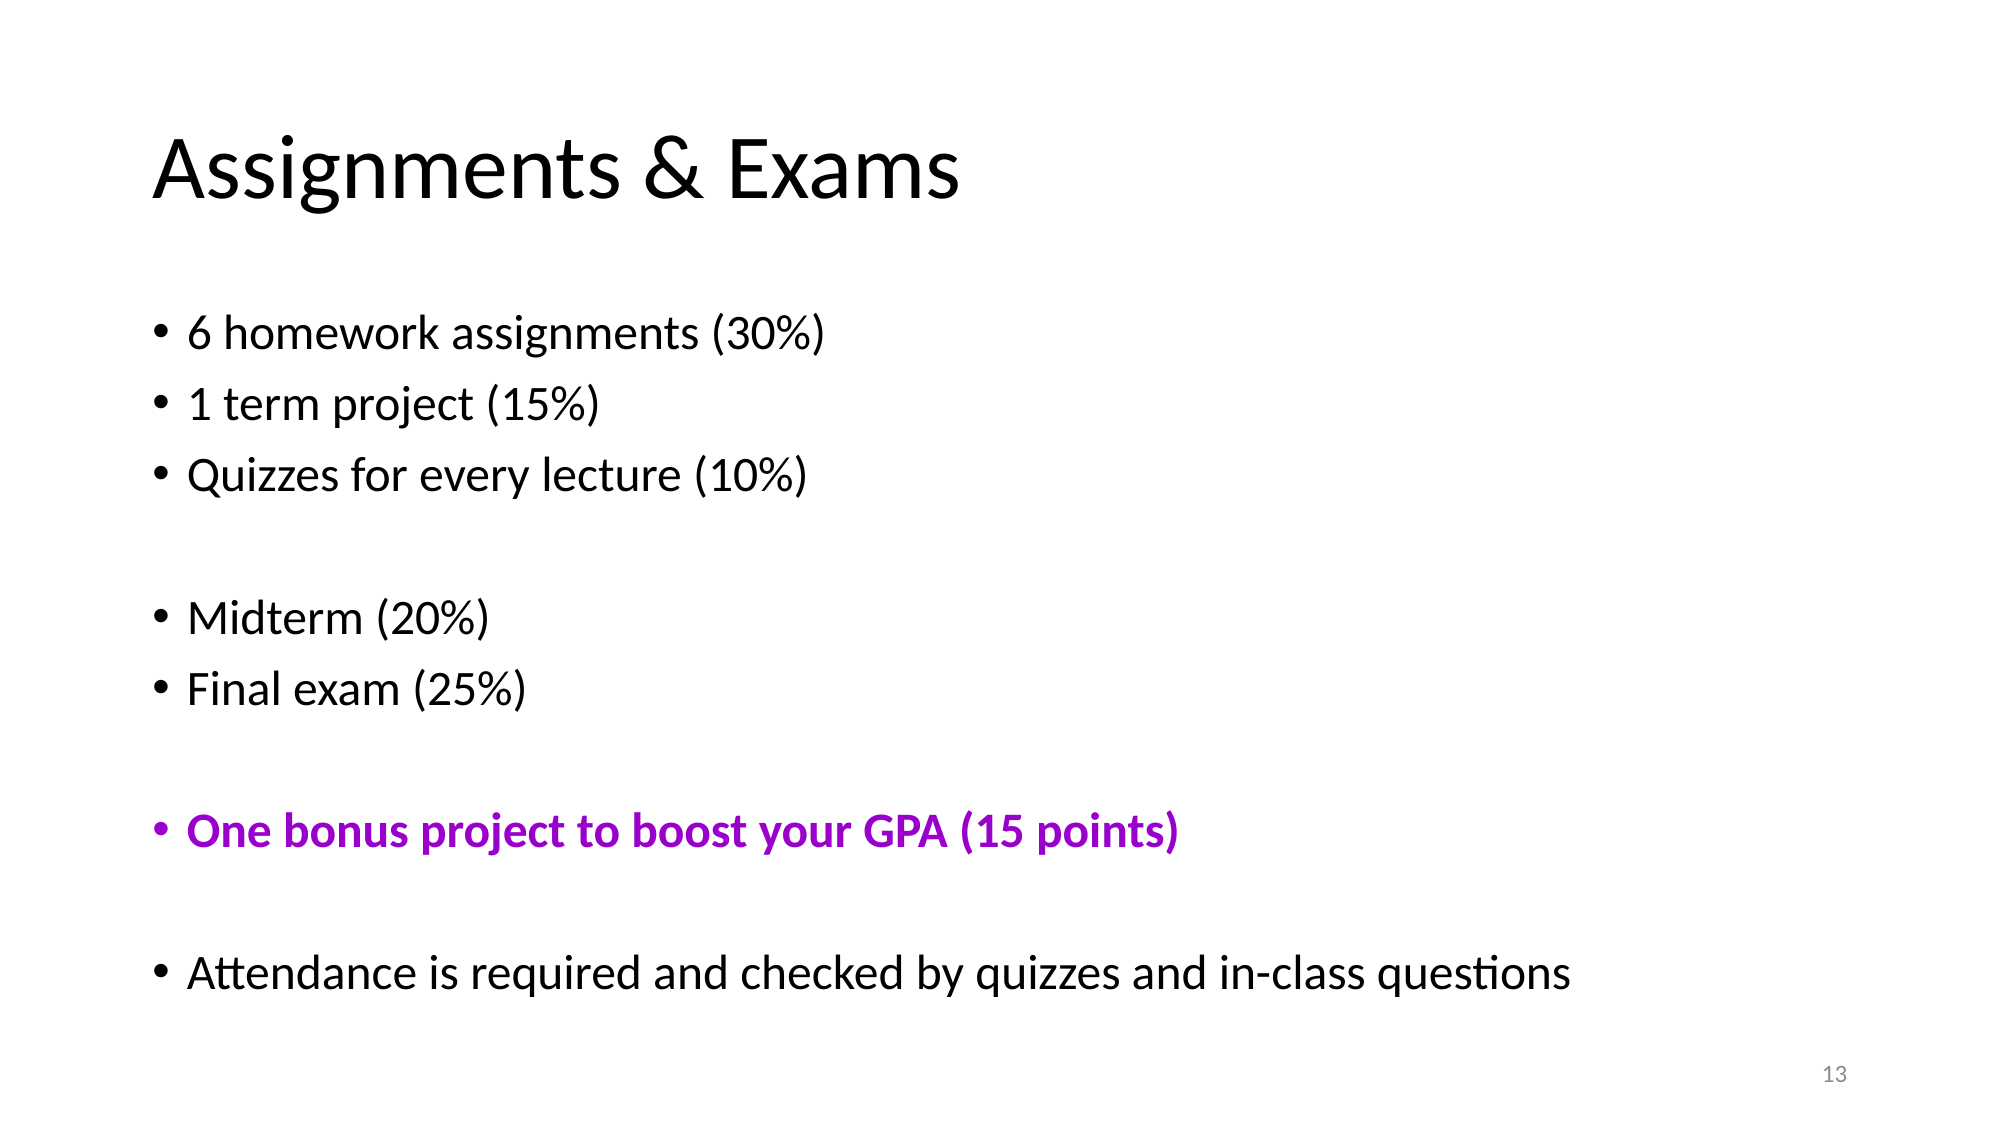

# Assignments & Exams
6 homework assignments (30%)
1 term project (15%)
Quizzes for every lecture (10%)

Midterm (20%)
Final exam (25%)

One bonus project to boost your GPA (15 points)

Attendance is required and checked by quizzes and in-class questions
13